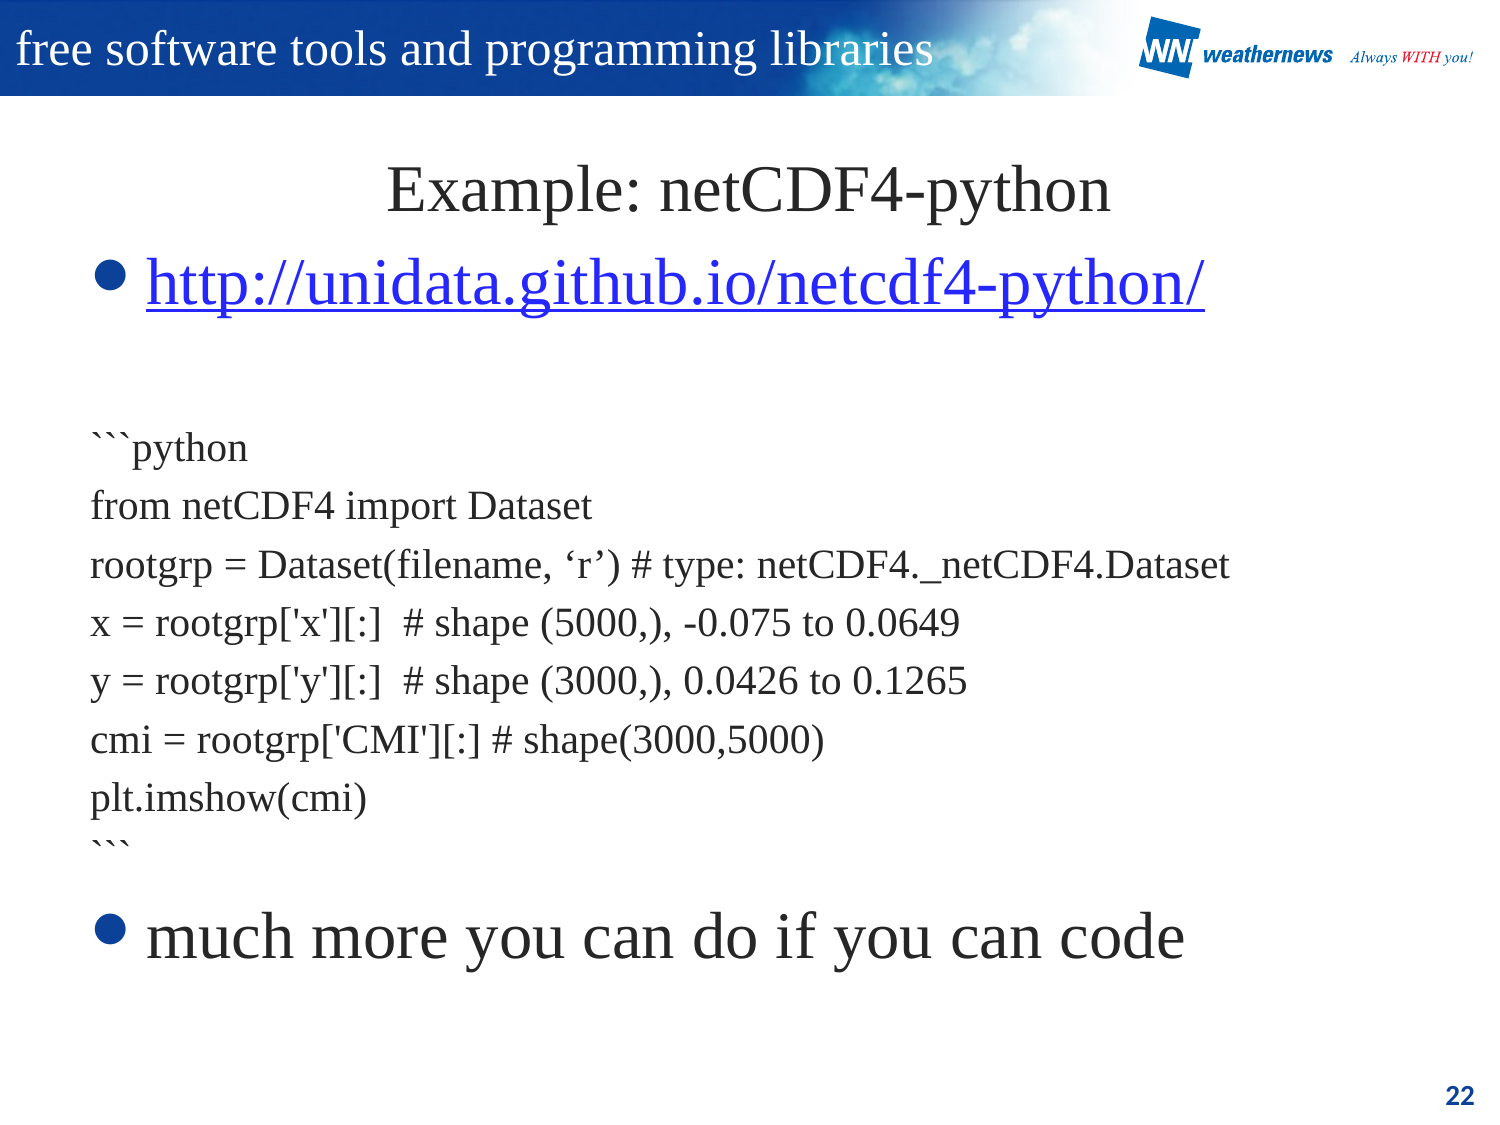

# free software tools and programming libraries
Example: netCDF4-python
http://unidata.github.io/netcdf4-python/

```python
from netCDF4 import Dataset
rootgrp = Dataset(filename, ‘r’) # type: netCDF4._netCDF4.Dataset
x = rootgrp['x'][:]  # shape (5000,), -0.075 to 0.0649
y = rootgrp['y'][:]  # shape (3000,), 0.0426 to 0.1265
cmi = rootgrp['CMI'][:] # shape(3000,5000)
plt.imshow(cmi)
```
much more you can do if you can code
22